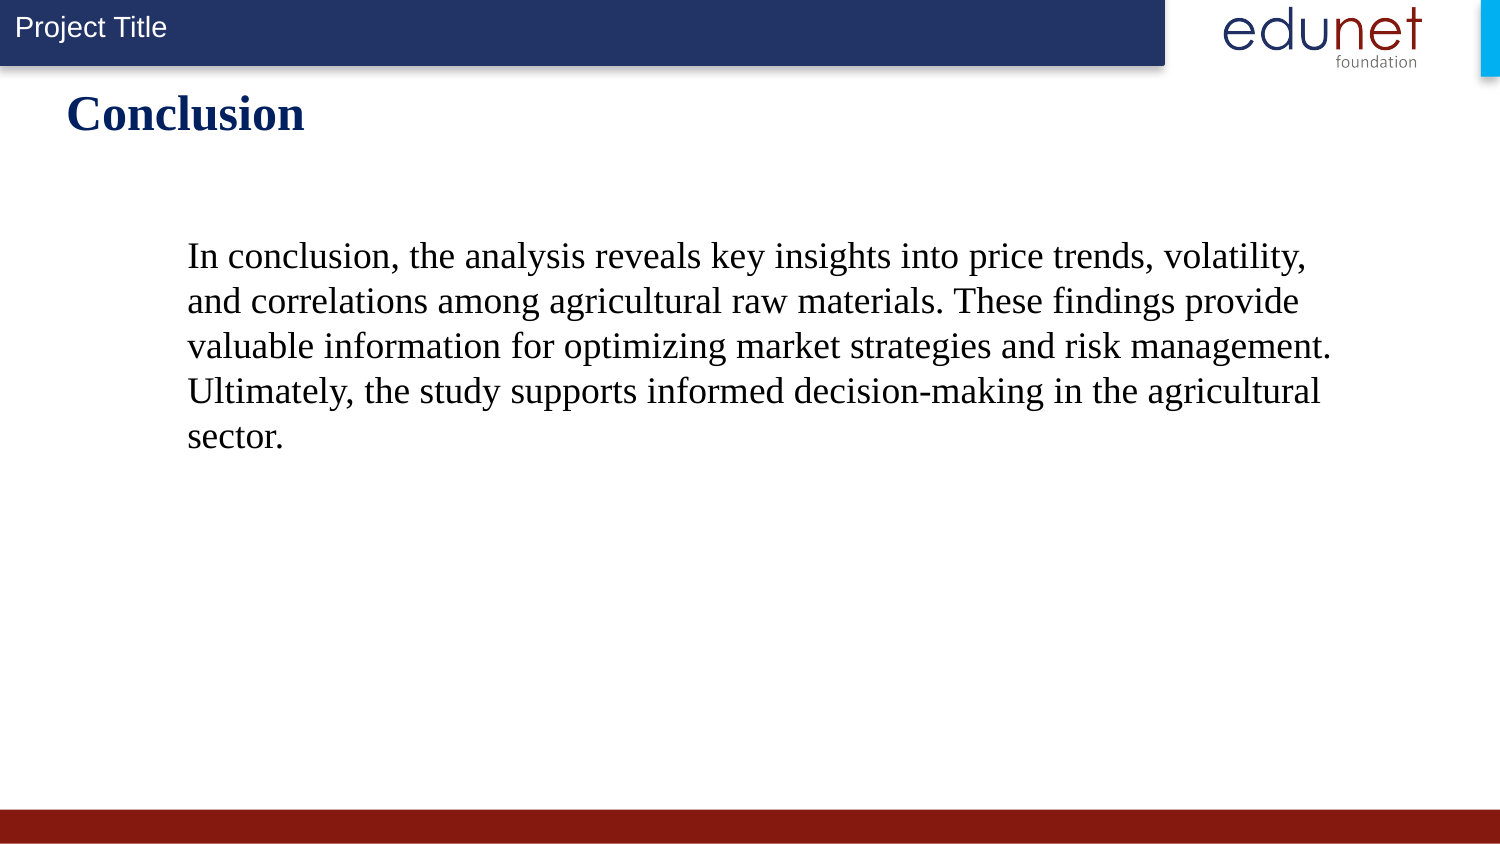

# Conclusion
In conclusion, the analysis reveals key insights into price trends, volatility, and correlations among agricultural raw materials. These findings provide valuable information for optimizing market strategies and risk management. Ultimately, the study supports informed decision-making in the agricultural sector.